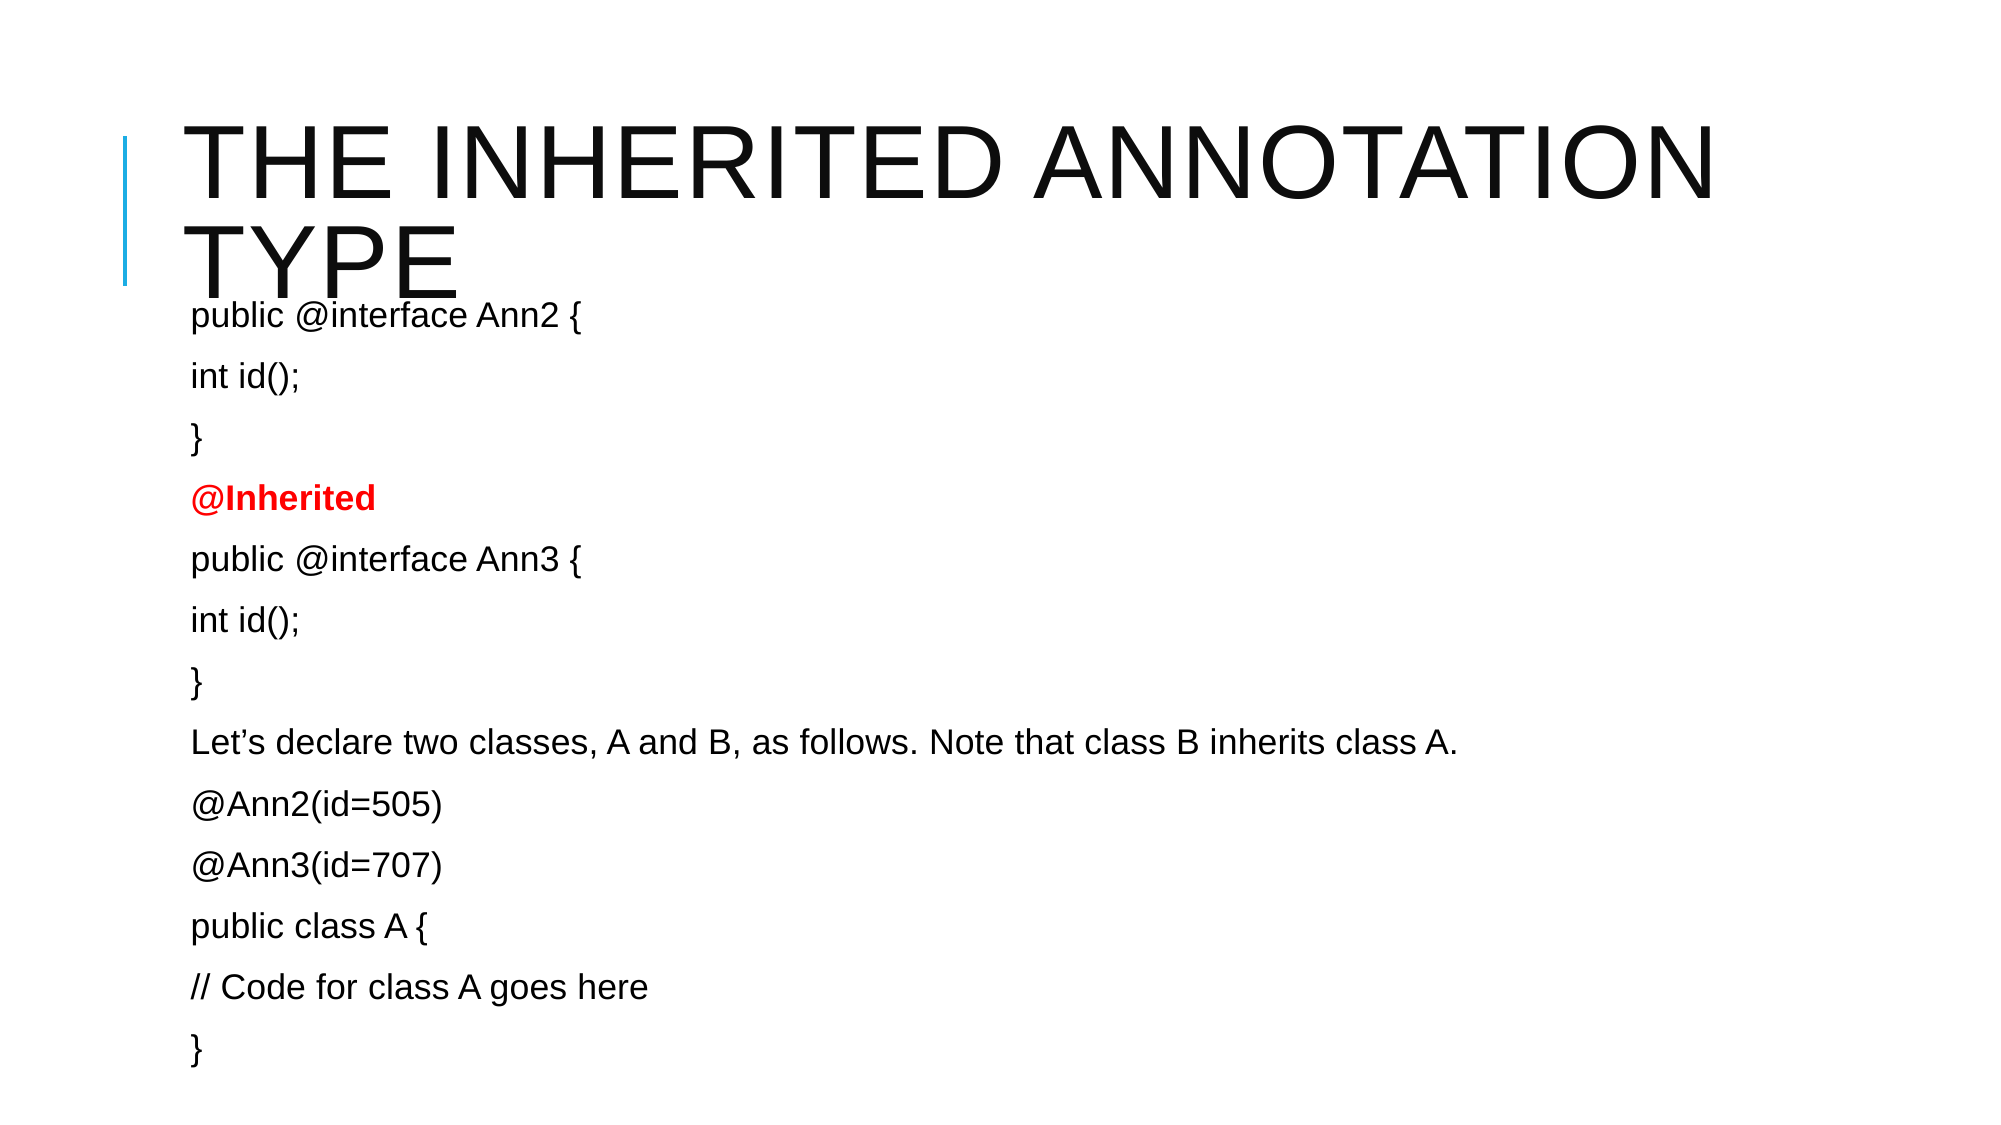

# The Inherited Annotation Type
public @interface Ann2 {
int id();
}
@Inherited
public @interface Ann3 {
int id();
}
Let’s declare two classes, A and B, as follows. Note that class B inherits class A.
@Ann2(id=505)
@Ann3(id=707)
public class A {
// Code for class A goes here
}